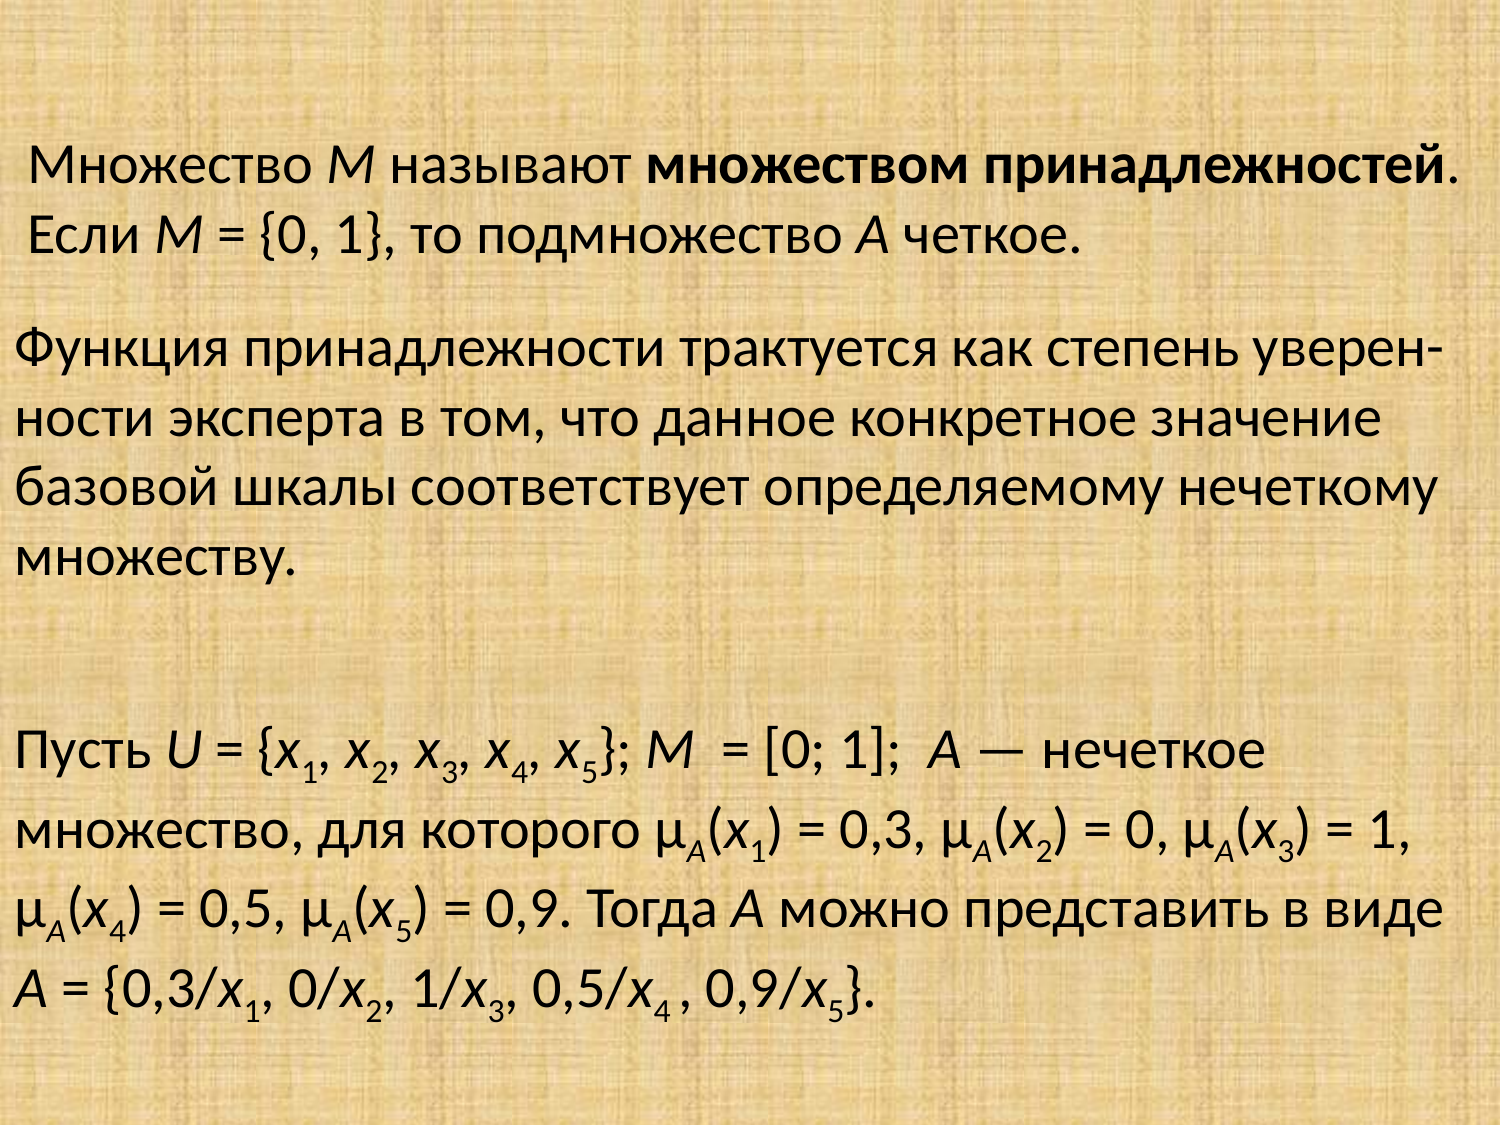

Множество M называют множеством принадлежностей. Если M = {0, 1}, то подмножество A четкое.
Функция принадлежности трактуется как степень уверен-ности эксперта в том, что данное конкретное значение базовой шкалы соответствует определяемому нечеткому множеству.

Пусть U = {x1, x2, x3, x4, x5}; M  = [0; 1];  A — нечеткое множество, для которого µA(x1) = 0,3, µA(x2) = 0, µA(x3) = 1, µA(x4) = 0,5, µA(x5) = 0,9. Тогда A можно представить в виде A = {0,3/x1, 0/x2, 1/x3, 0,5/x4 , 0,9/x5}.